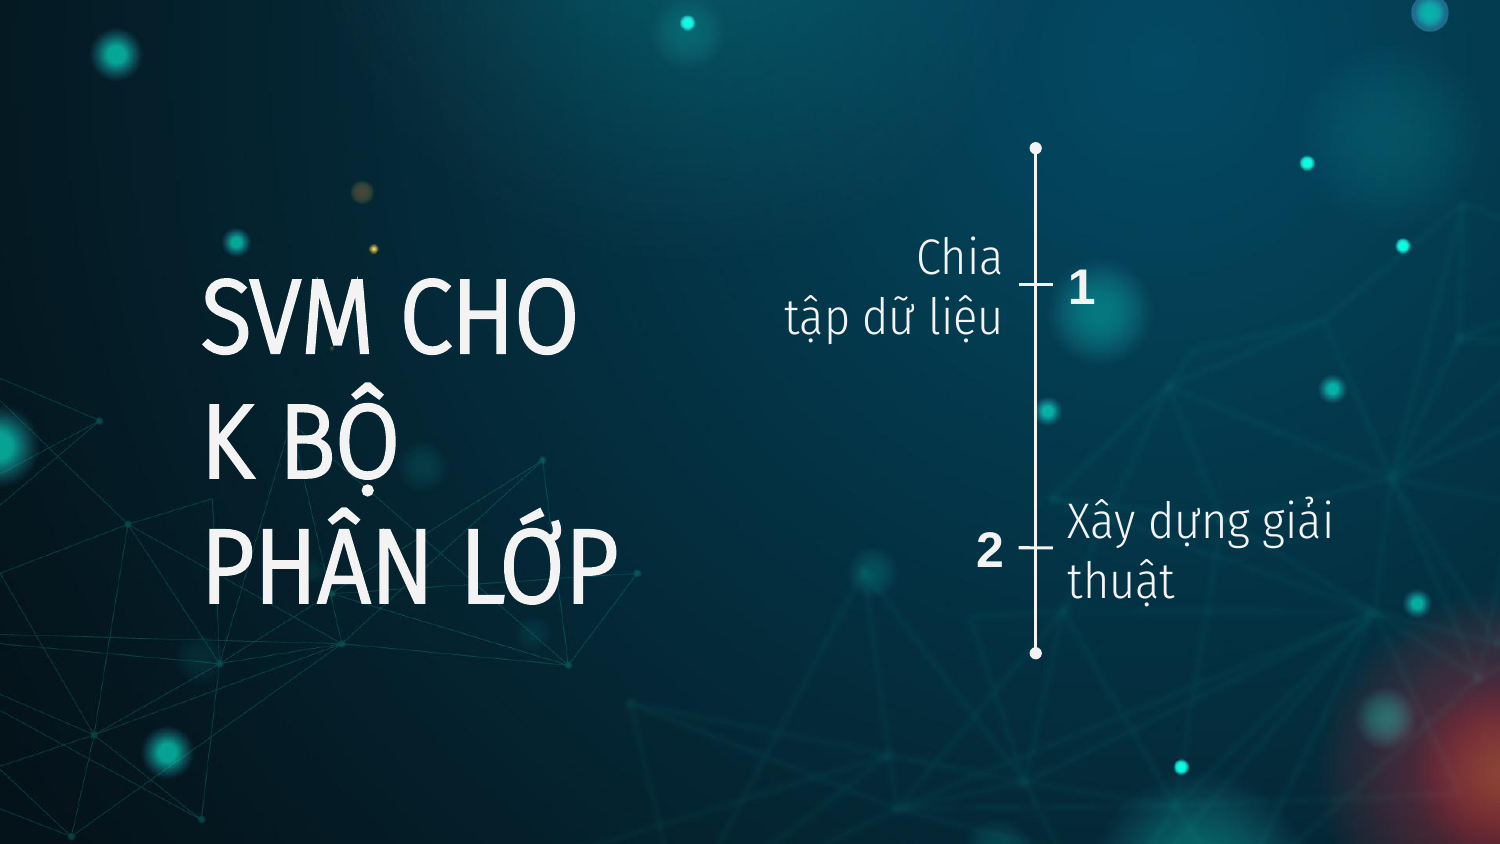

# svm cho k bộ phân lớp
 	Chia tập dữ liệu
1

2
Xây dựng giải thuật